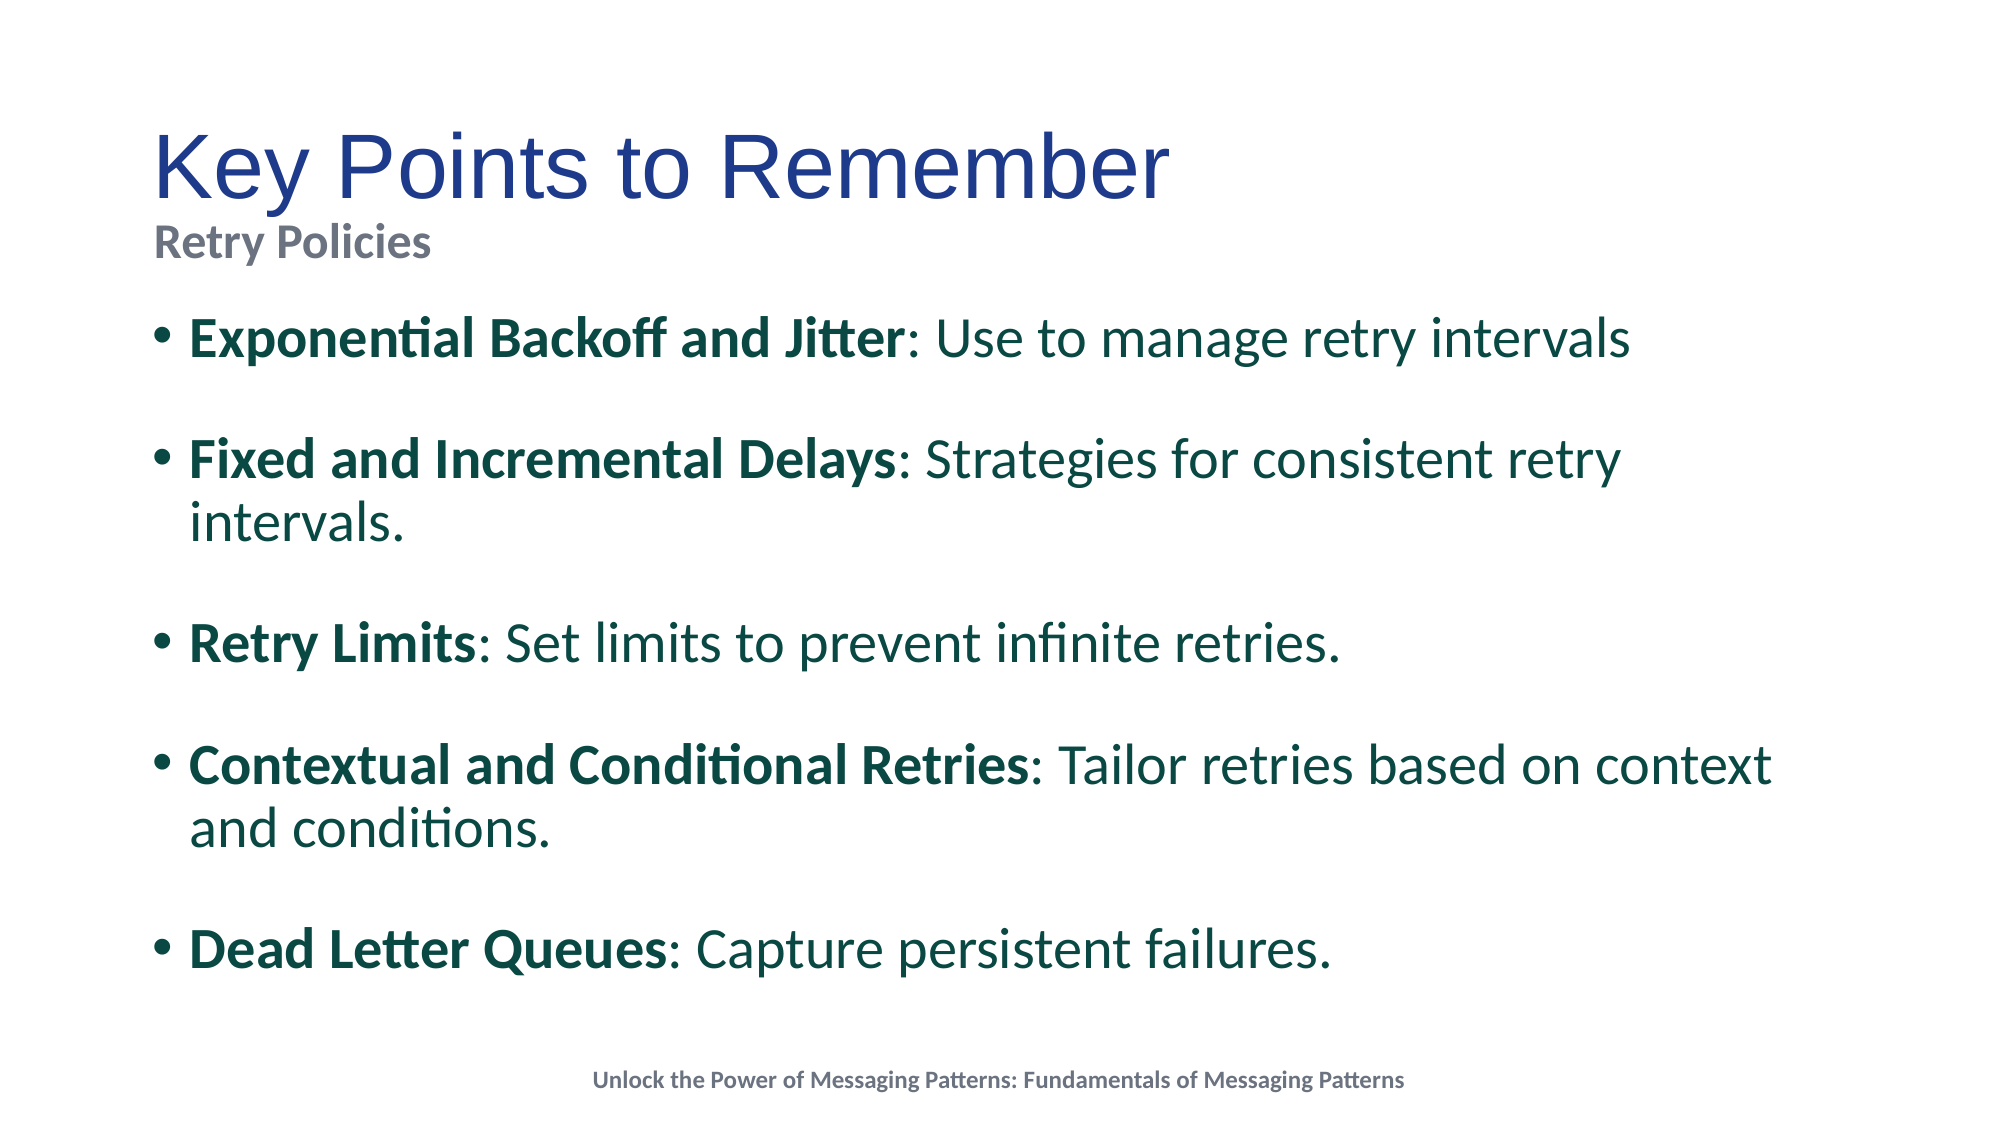

# Key Points to Remember
Retry Policies
Exponential Backoff and Jitter: Use to manage retry intervals
Fixed and Incremental Delays: Strategies for consistent retry intervals.
Retry Limits: Set limits to prevent infinite retries.
Contextual and Conditional Retries: Tailor retries based on context and conditions.
Dead Letter Queues: Capture persistent failures.